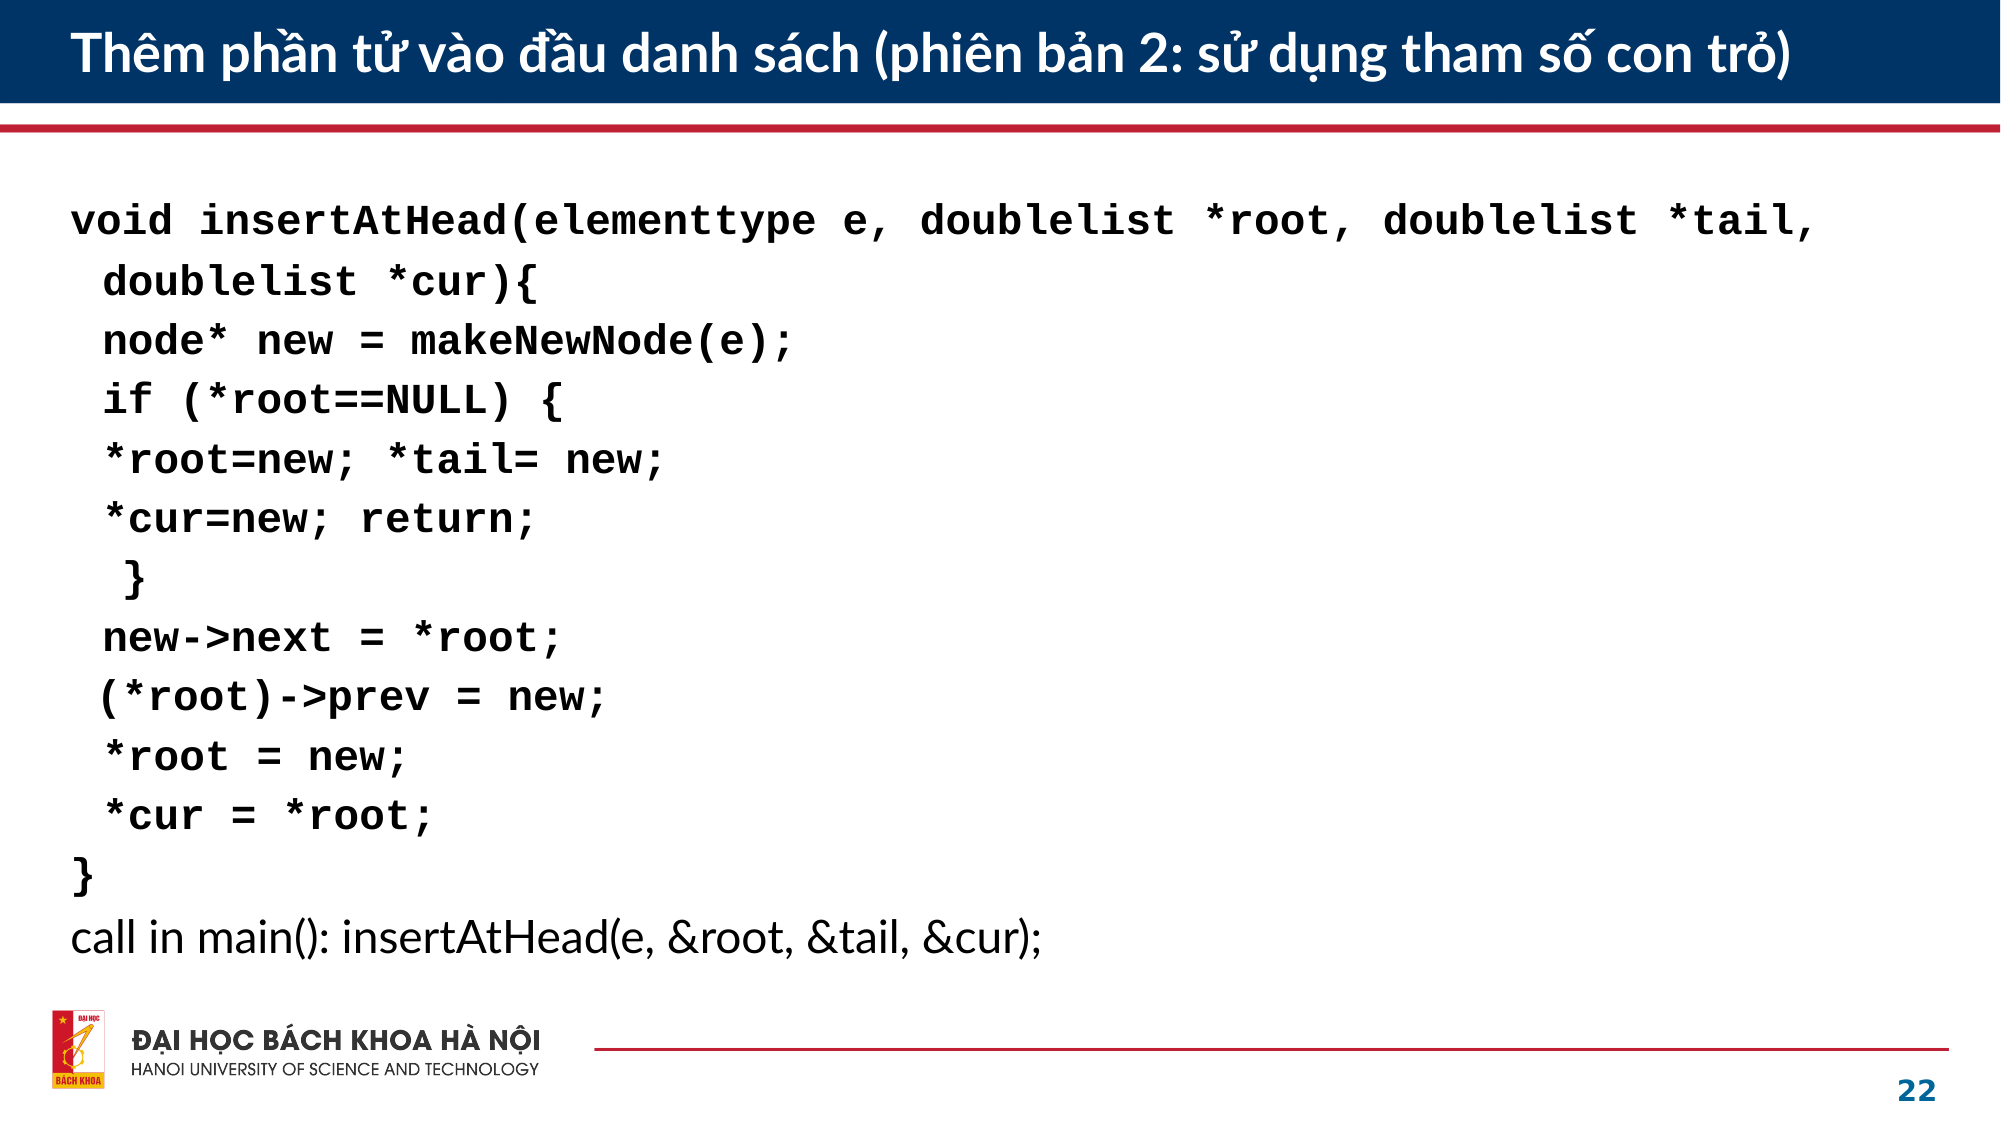

# Thêm phần tử vào đầu danh sách (phiên bản 2: sử dụng tham số con trỏ)
void insertAtHead(elementtype e, doublelist *root, doublelist *tail, doublelist *cur){
	node* new = makeNewNode(e);
	if (*root==NULL) {
		*root=new; *tail= new;
		*cur=new; return;
  }
	new->next = *root;
 (*root)->prev = new;
	*root = new;
	*cur = *root;
}
call in main(): insertAtHead(e, &root, &tail, &cur);
22